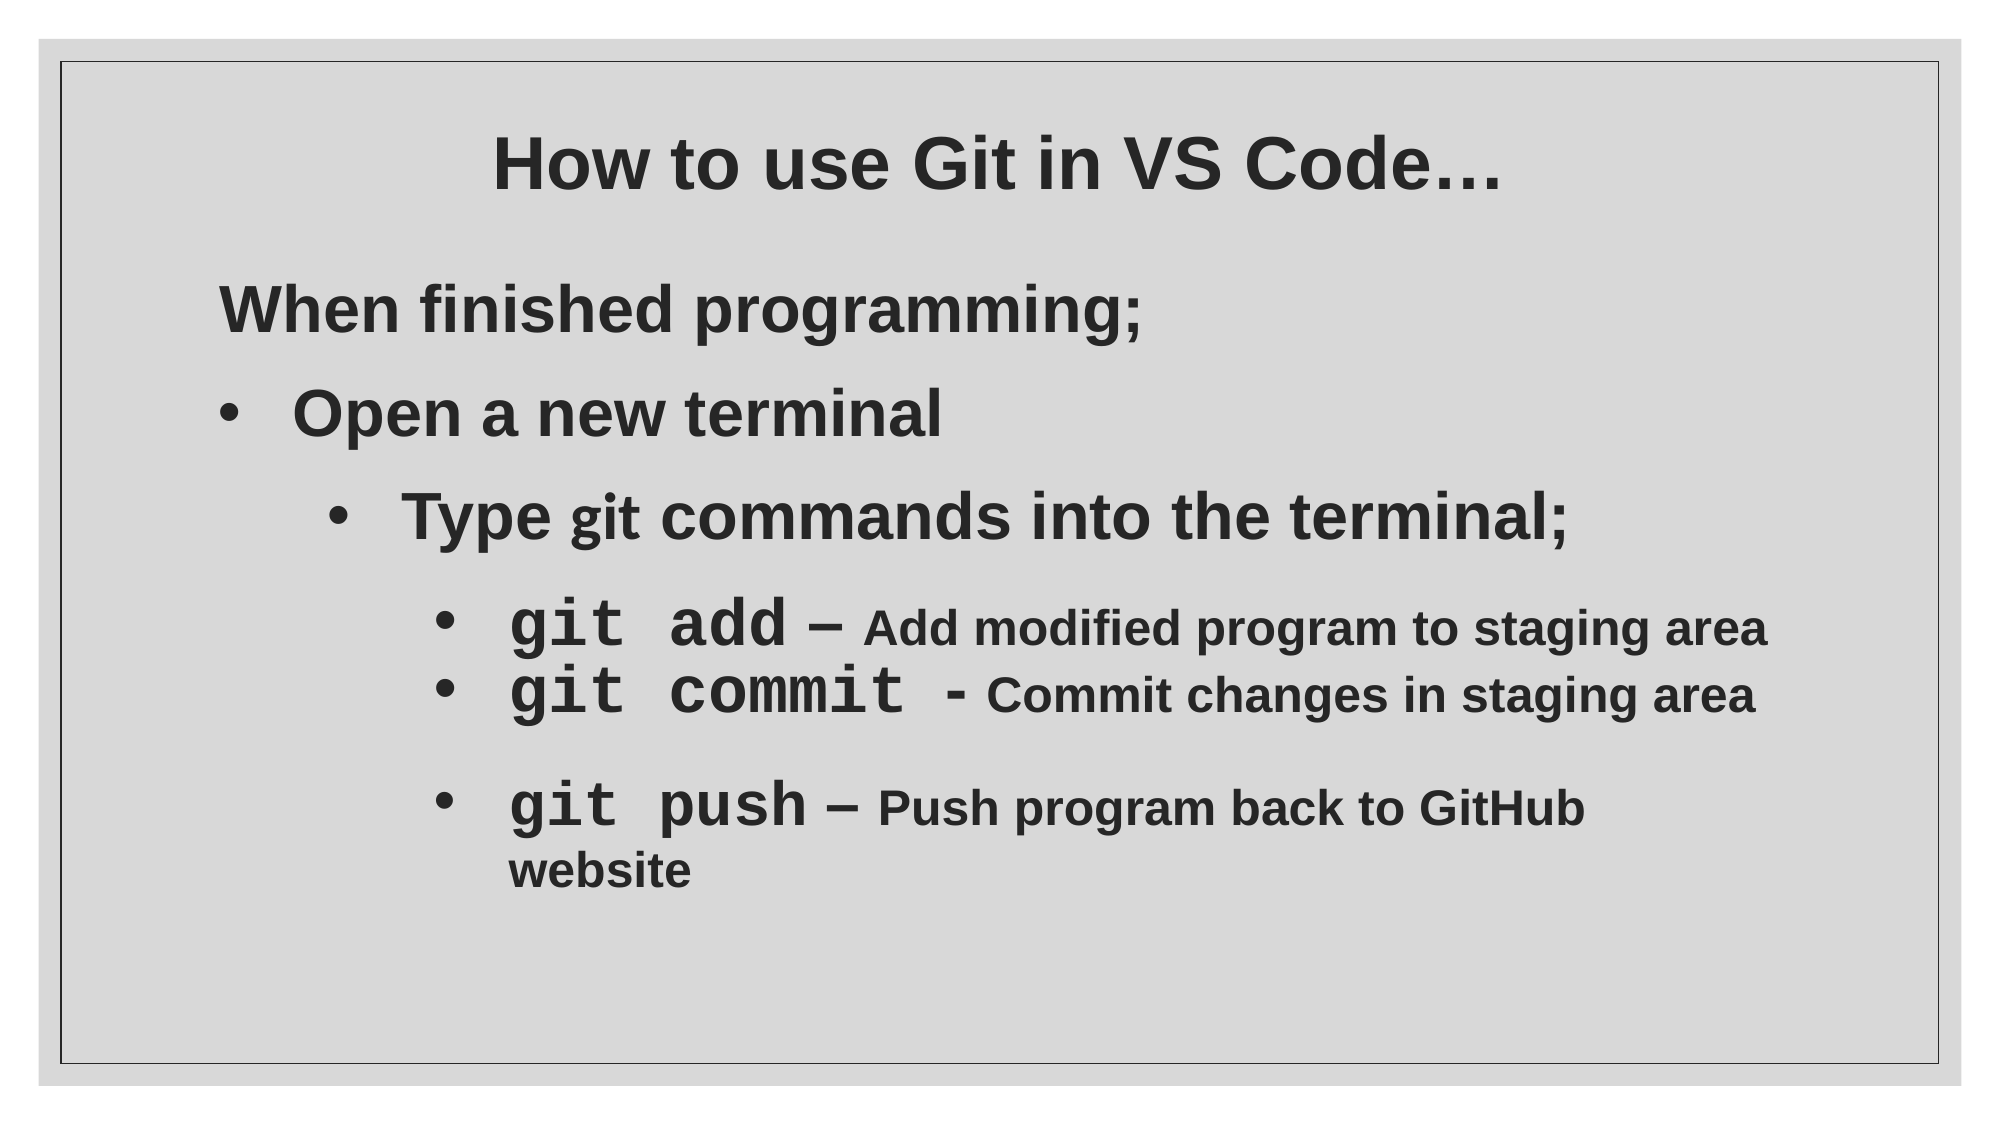

How to use Git in VS Code…
When finished programming;
Open a new terminal
Type git commands into the terminal;
git add – Add modified program to staging area
git commit  - Commit changes in staging area
git push – Push program back to GitHub website